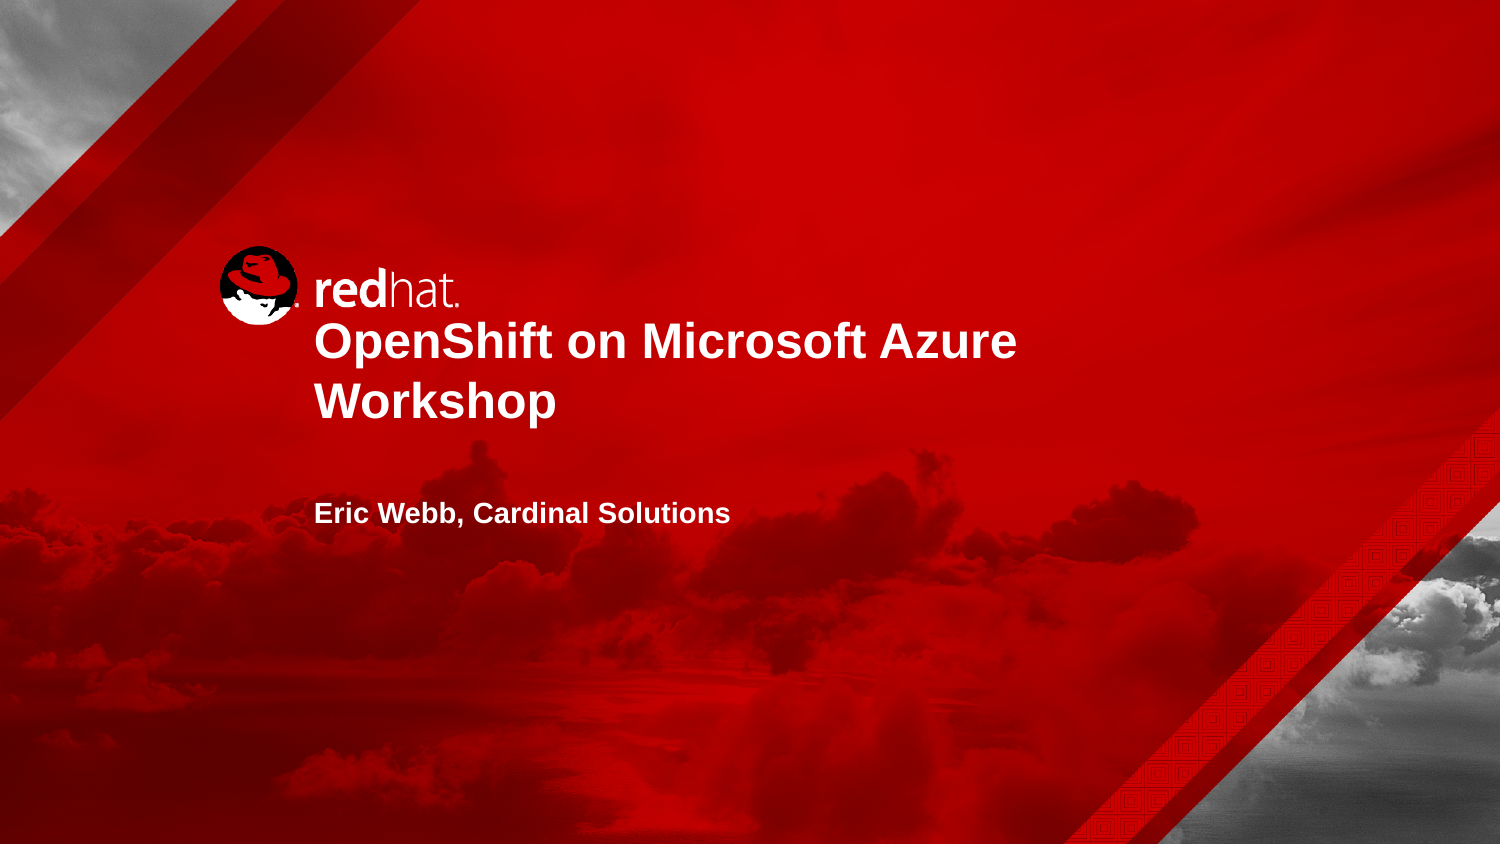

# OpenShift on Microsoft Azure Workshop
Eric Webb, Cardinal Solutions